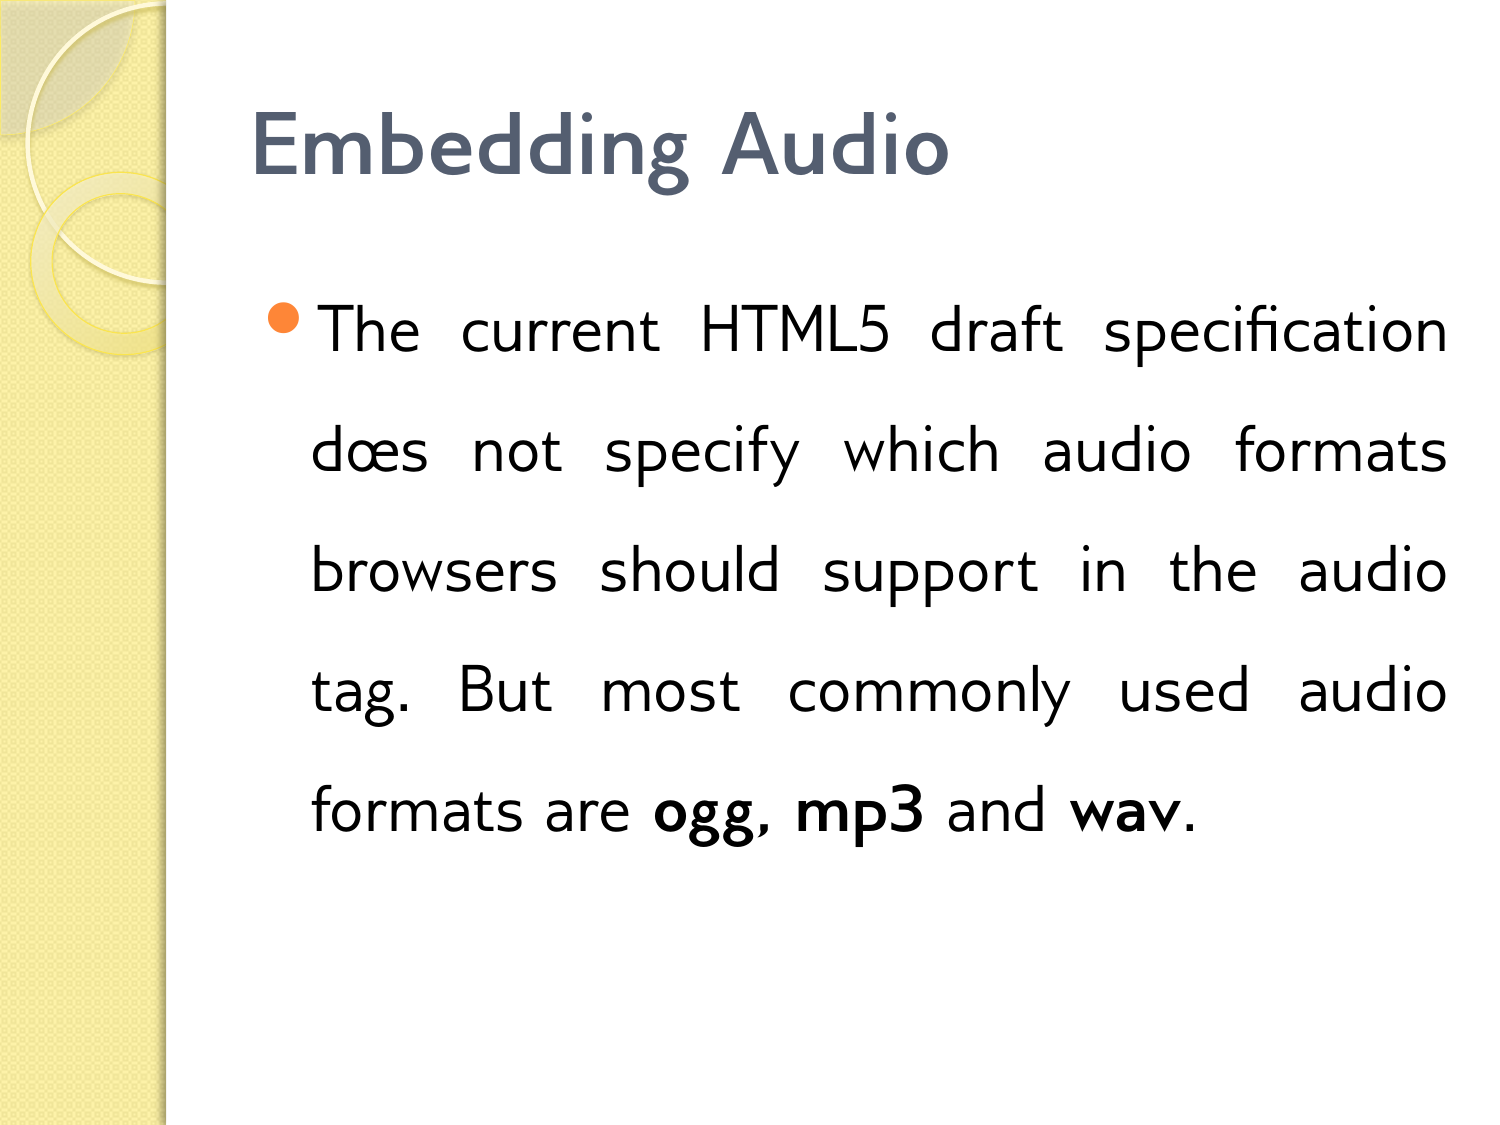

# Embedding Audio
The current HTML5 draft specification does not specify which audio formats browsers should support in the audio tag. But most commonly used audio formats are ogg, mp3 and wav.